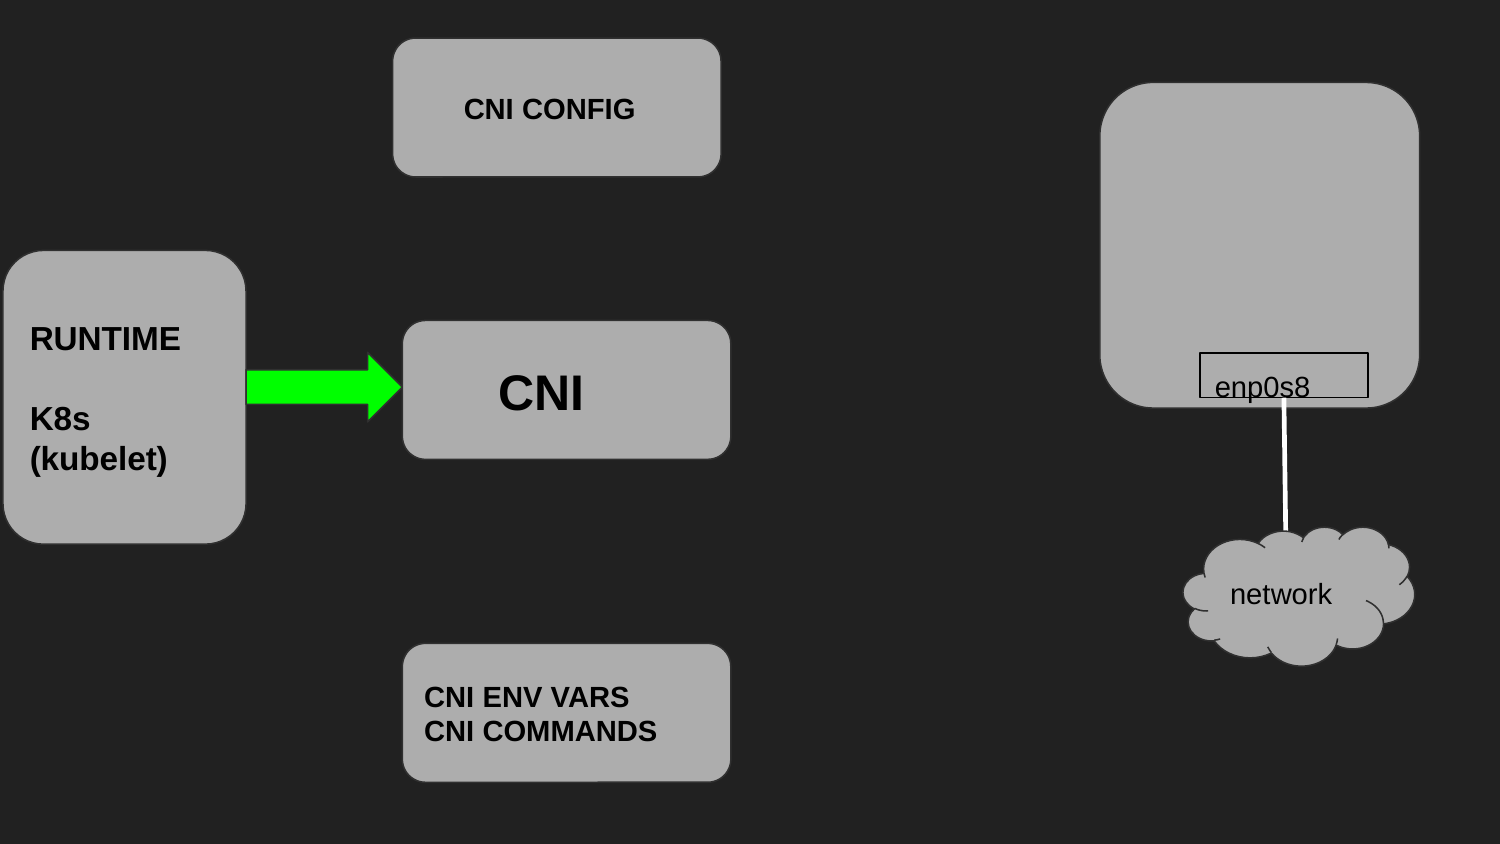

CNI CONFIG

RUNTIME

K8s
(kubelet)
         CNI

enp0s8
network
CNI ENV VARS
CNI COMMANDS